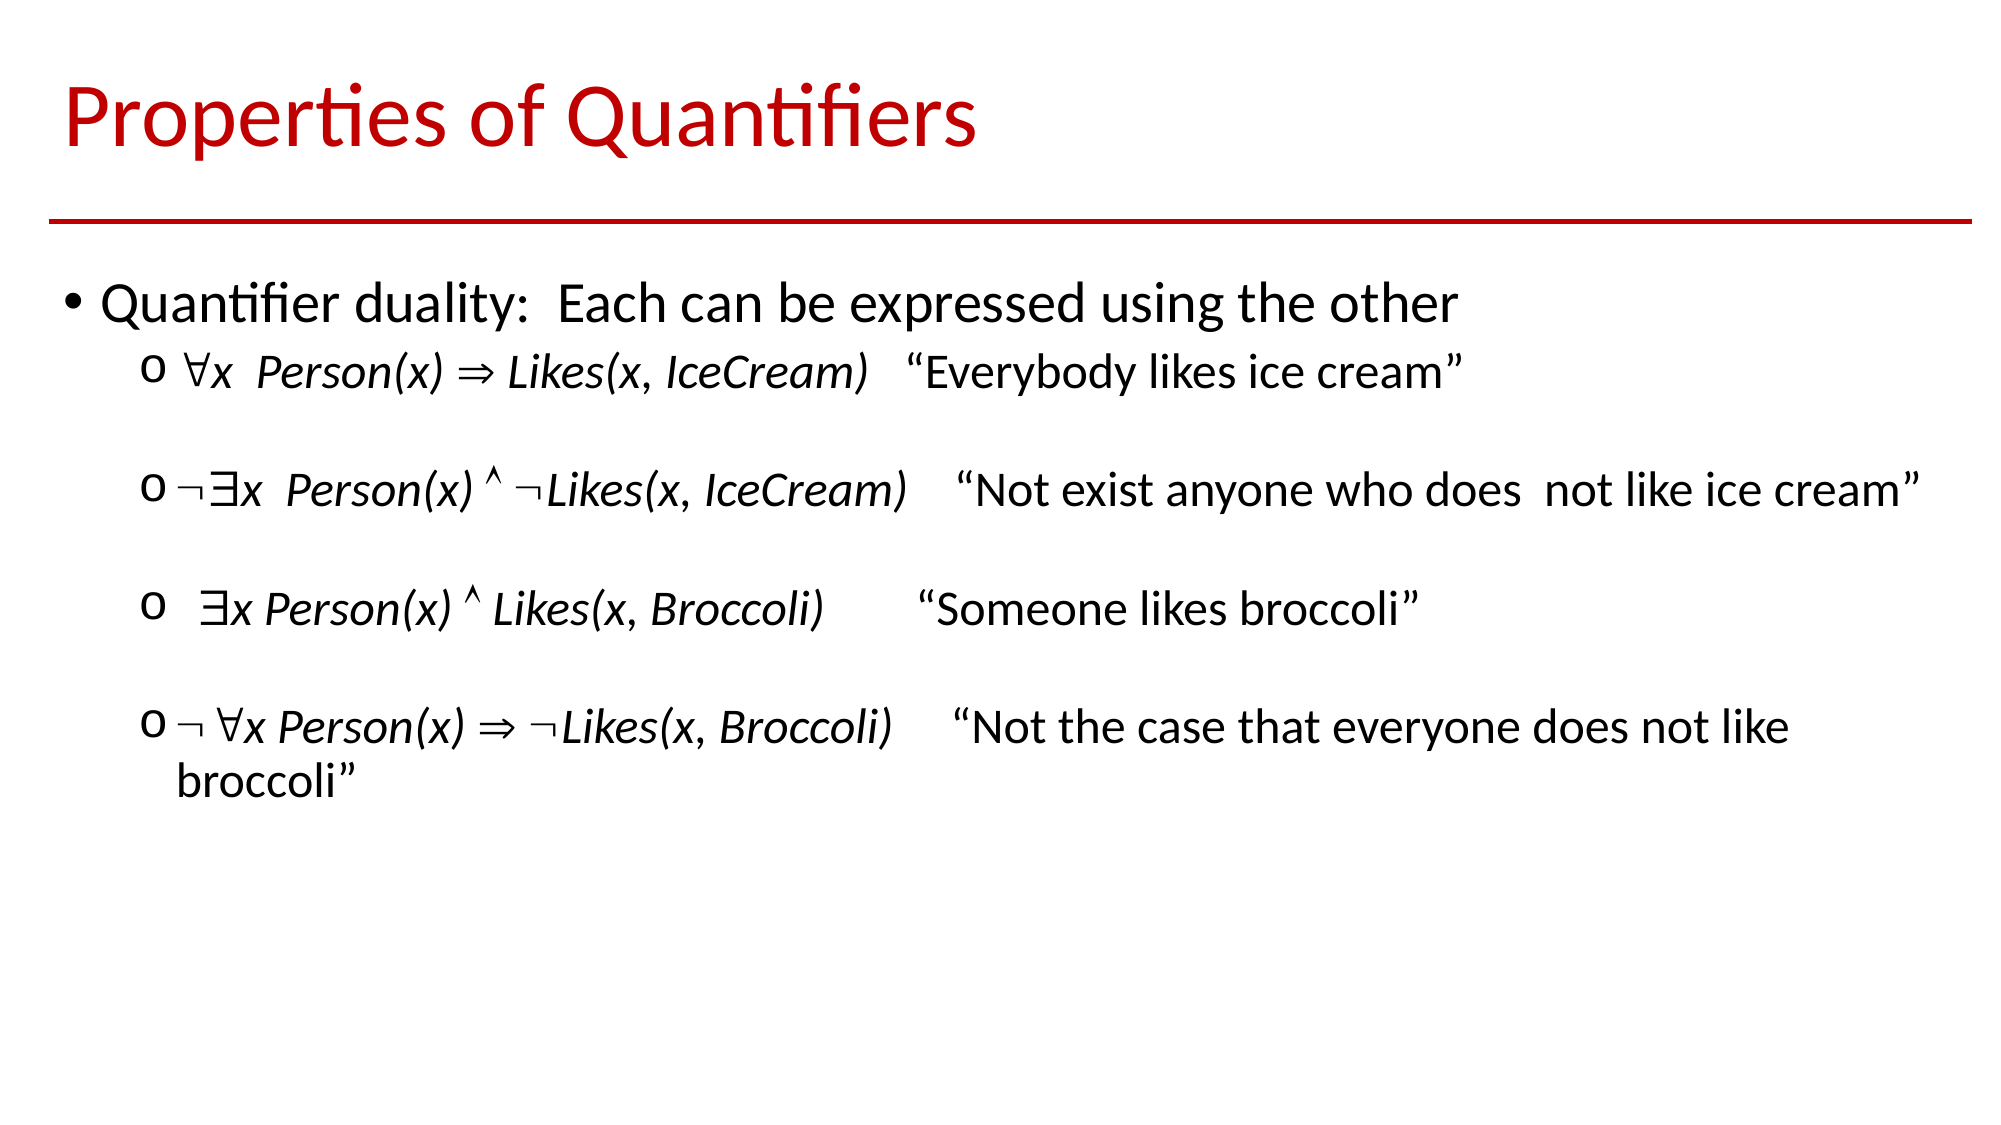

# Properties of Quantifiers
Quantifier duality:  Each can be expressed using the other
∀x  Person(x) ⇒ Likes(x, IceCream)   “Everybody likes ice cream”
¬∃x  Person(x) ∧ ¬Likes(x, IceCream)    “Not exist anyone who does  not like ice cream”
  ∃x Person(x) ∧ Likes(x, Broccoli)        “Someone likes broccoli”
¬∀x Person(x) ⇒ ¬Likes(x, Broccoli)     “Not the case that everyone does not like broccoli”